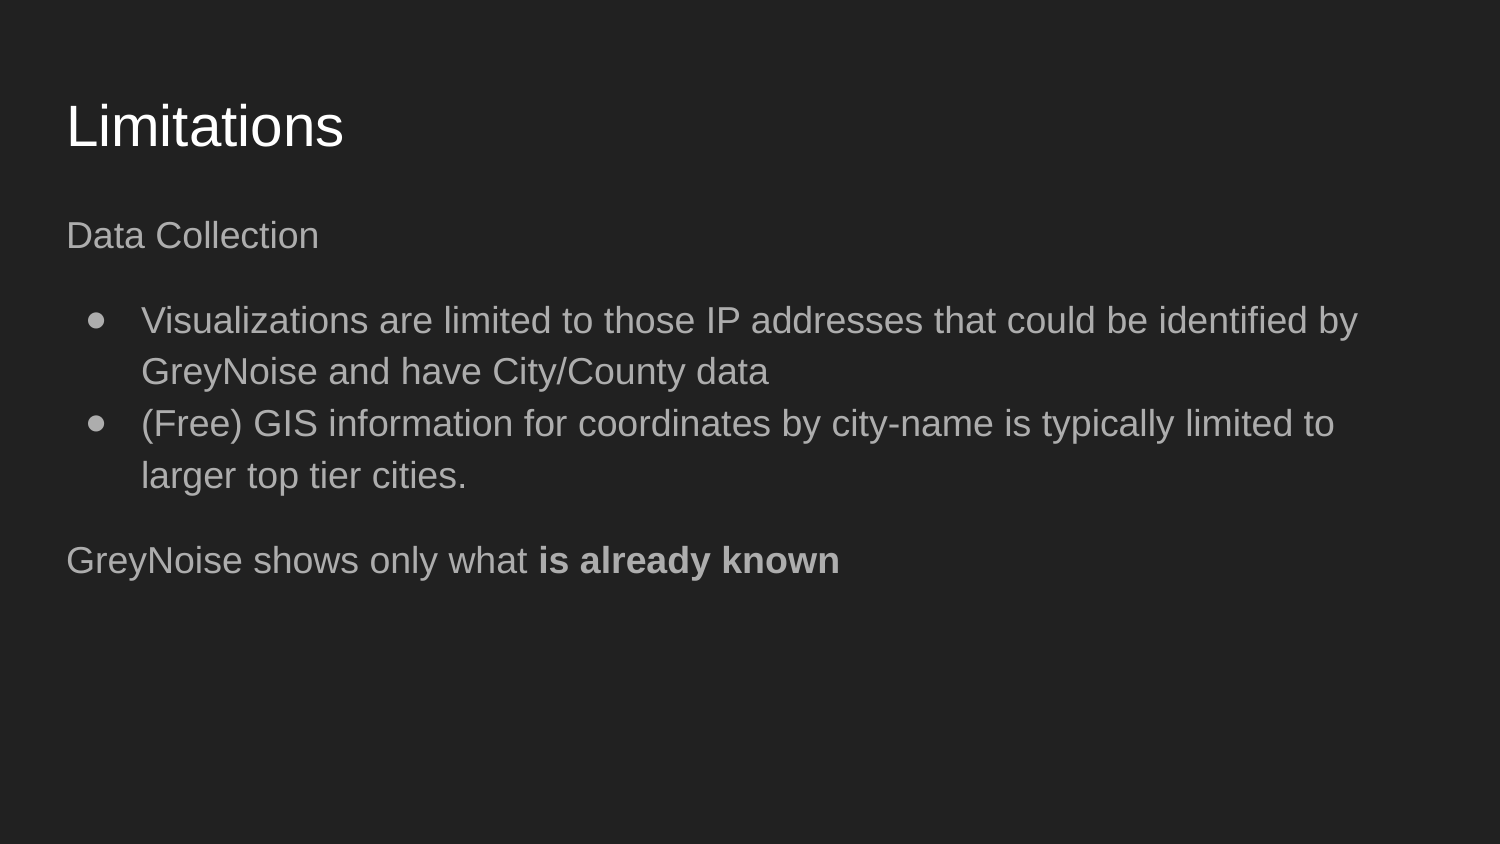

# Limitations
Data Collection
Visualizations are limited to those IP addresses that could be identified by GreyNoise and have City/County data
(Free) GIS information for coordinates by city-name is typically limited to larger top tier cities.
GreyNoise shows only what is already known